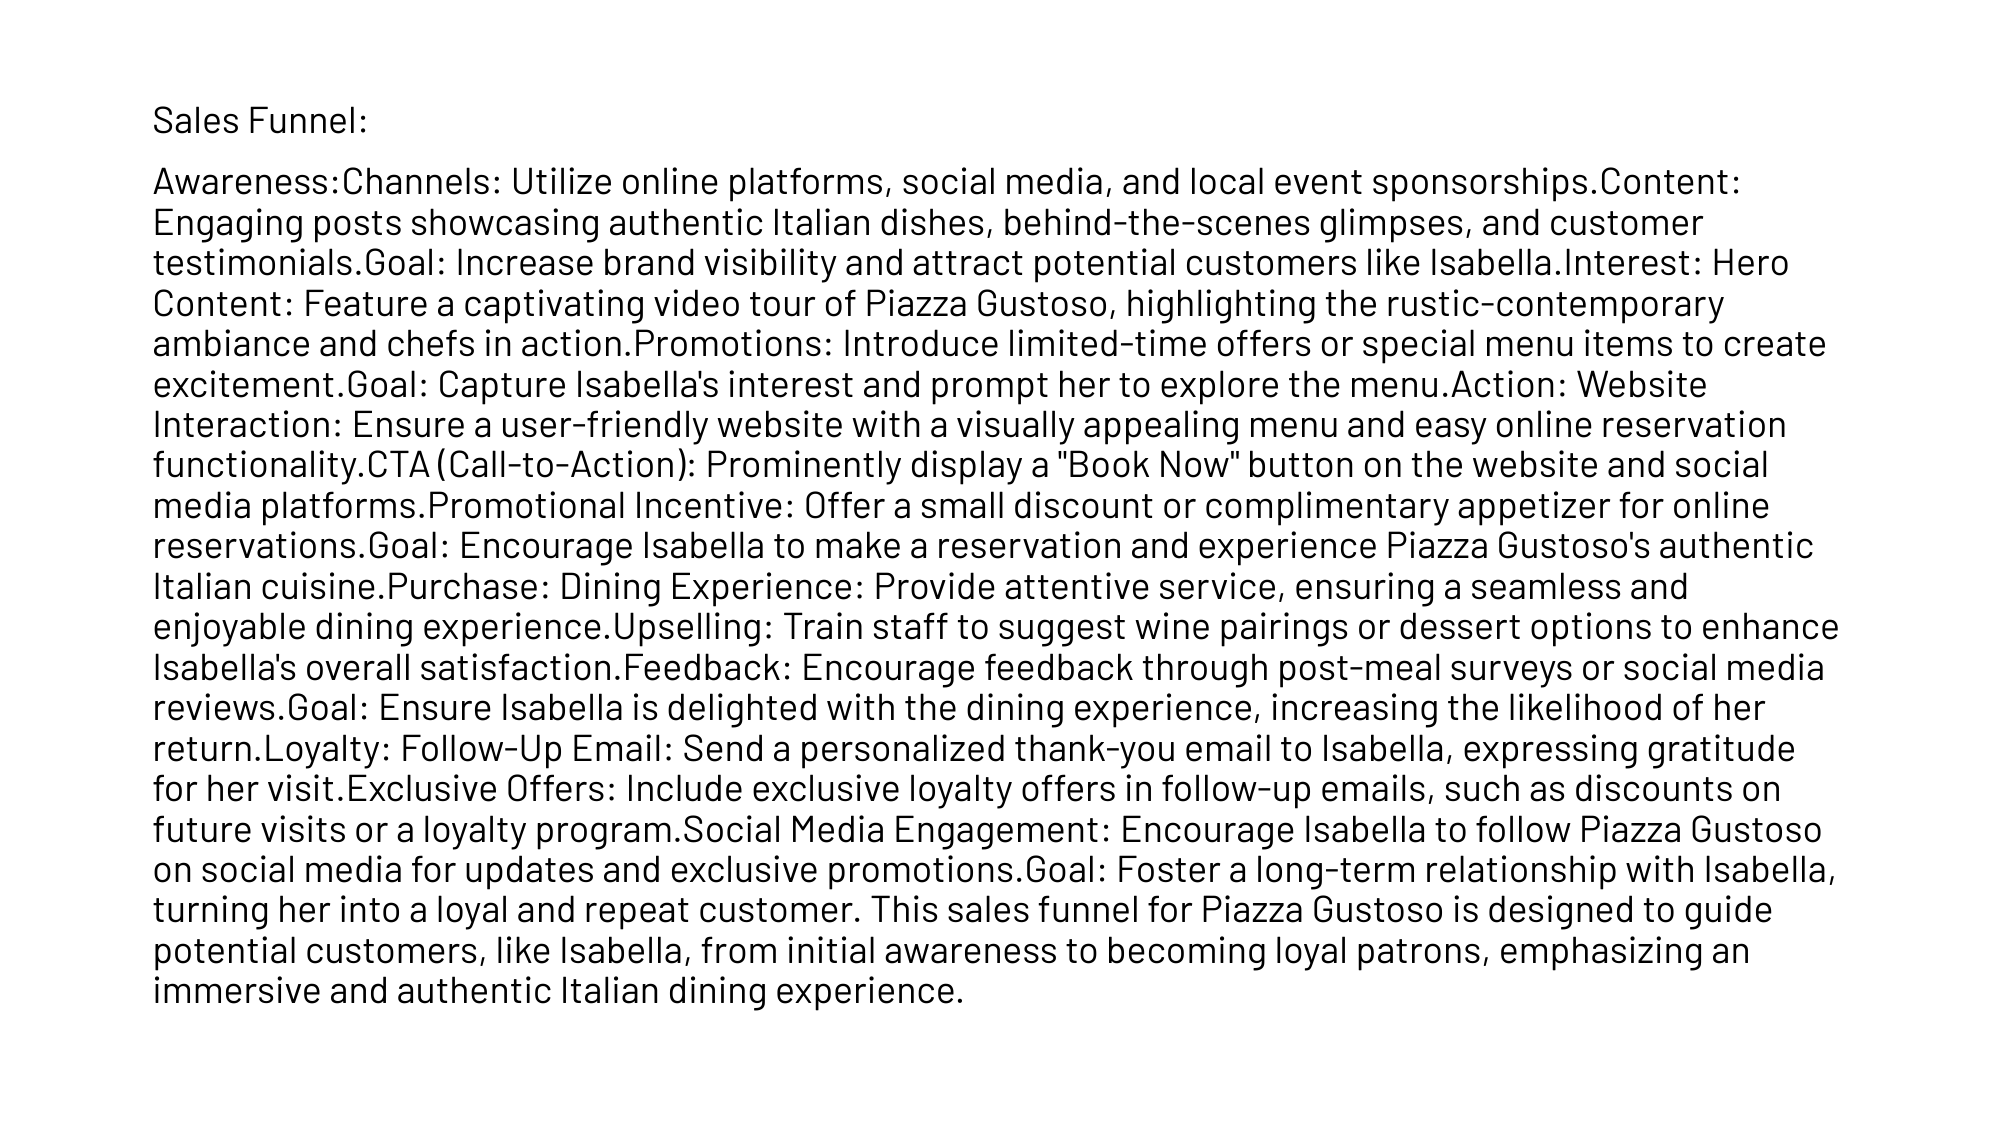

#
Sales Funnel:
Awareness:Channels: Utilize online platforms, social media, and local event sponsorships.Content: Engaging posts showcasing authentic Italian dishes, behind-the-scenes glimpses, and customer testimonials.Goal: Increase brand visibility and attract potential customers like Isabella.Interest: Hero Content: Feature a captivating video tour of Piazza Gustoso, highlighting the rustic-contemporary ambiance and chefs in action.Promotions: Introduce limited-time offers or special menu items to create excitement.Goal: Capture Isabella's interest and prompt her to explore the menu.Action: Website Interaction: Ensure a user-friendly website with a visually appealing menu and easy online reservation functionality.CTA (Call-to-Action): Prominently display a "Book Now" button on the website and social media platforms.Promotional Incentive: Offer a small discount or complimentary appetizer for online reservations.Goal: Encourage Isabella to make a reservation and experience Piazza Gustoso's authentic Italian cuisine.Purchase: Dining Experience: Provide attentive service, ensuring a seamless and enjoyable dining experience.Upselling: Train staff to suggest wine pairings or dessert options to enhance Isabella's overall satisfaction.Feedback: Encourage feedback through post-meal surveys or social media reviews.Goal: Ensure Isabella is delighted with the dining experience, increasing the likelihood of her return.Loyalty: Follow-Up Email: Send a personalized thank-you email to Isabella, expressing gratitude for her visit.Exclusive Offers: Include exclusive loyalty offers in follow-up emails, such as discounts on future visits or a loyalty program.Social Media Engagement: Encourage Isabella to follow Piazza Gustoso on social media for updates and exclusive promotions.Goal: Foster a long-term relationship with Isabella, turning her into a loyal and repeat customer. This sales funnel for Piazza Gustoso is designed to guide potential customers, like Isabella, from initial awareness to becoming loyal patrons, emphasizing an immersive and authentic Italian dining experience.